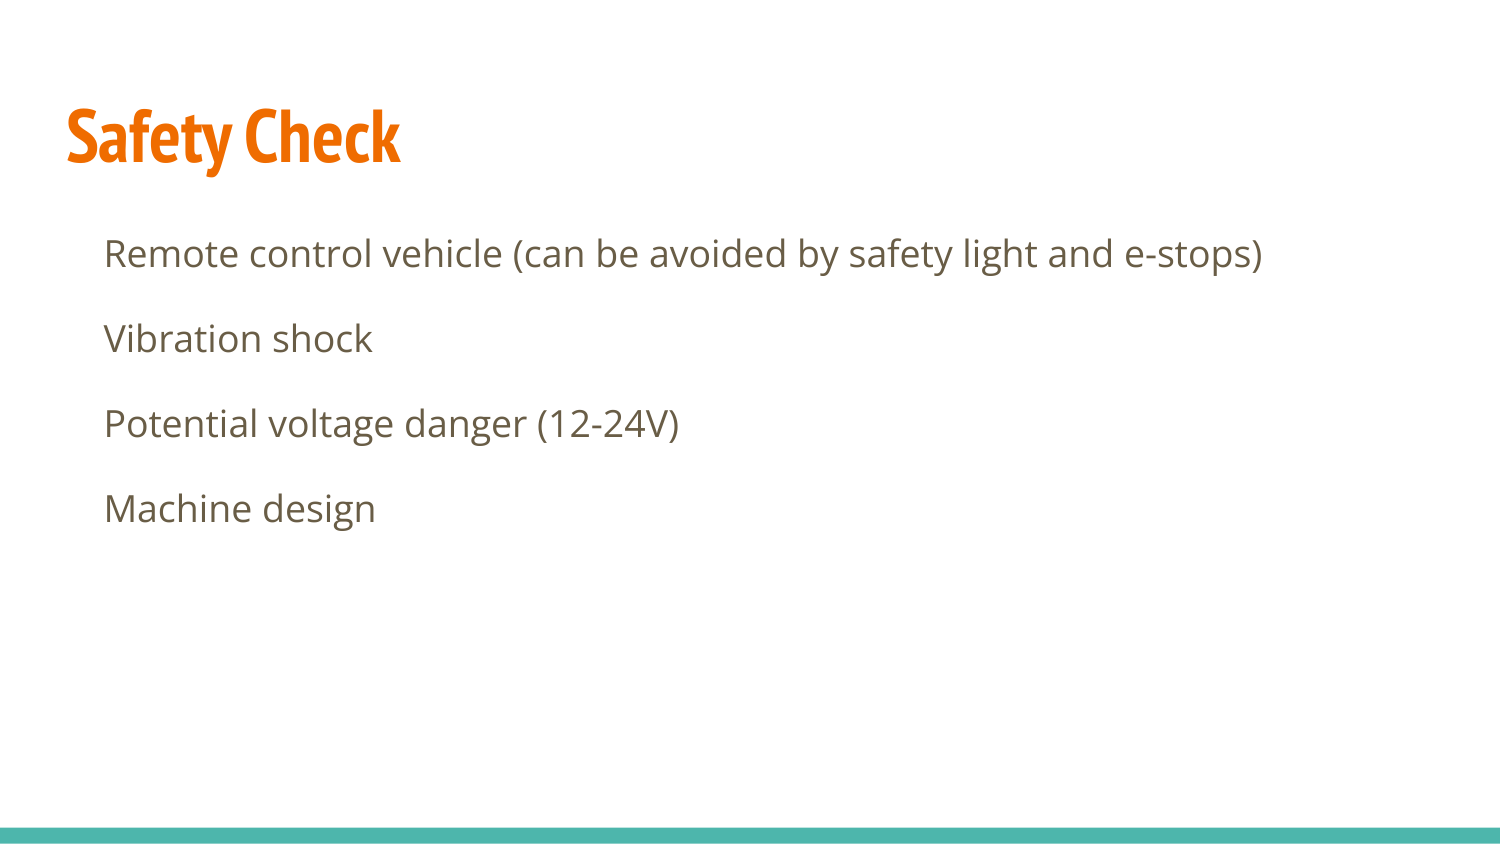

# Safety Check
Remote control vehicle (can be avoided by safety light and e-stops)
Vibration shock
Potential voltage danger (12-24V)
Machine design